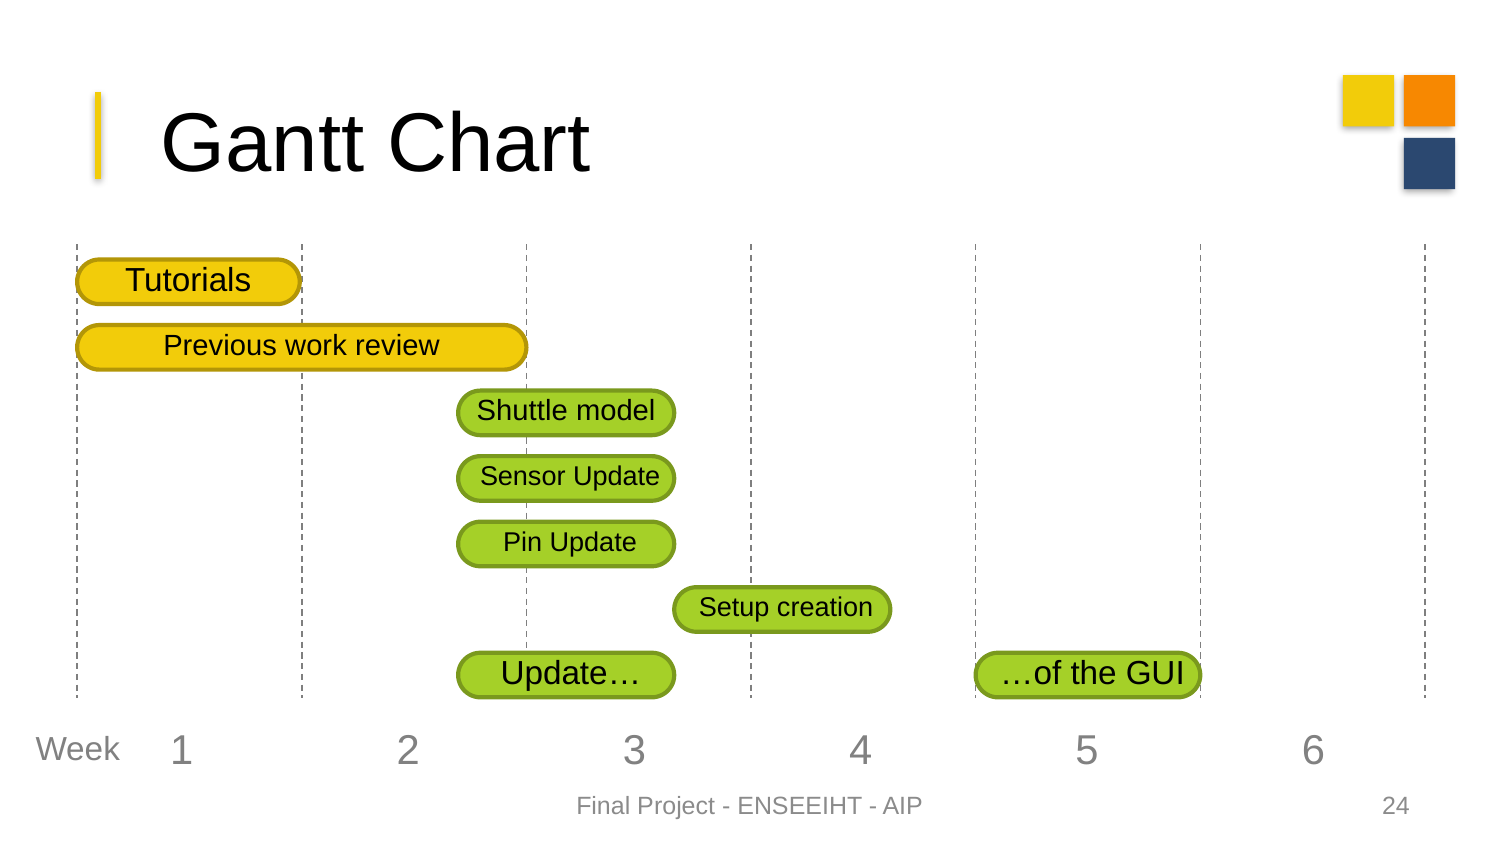

Gantt Chart

Tutorials
Previous work review
Shuttle model
 Sensor Update
 Pin Update
 Setup creation
 Update…
 …of the GUI
1
2
3
4
5
6
Week

Final Project - ENSEEIHT - AIP
24